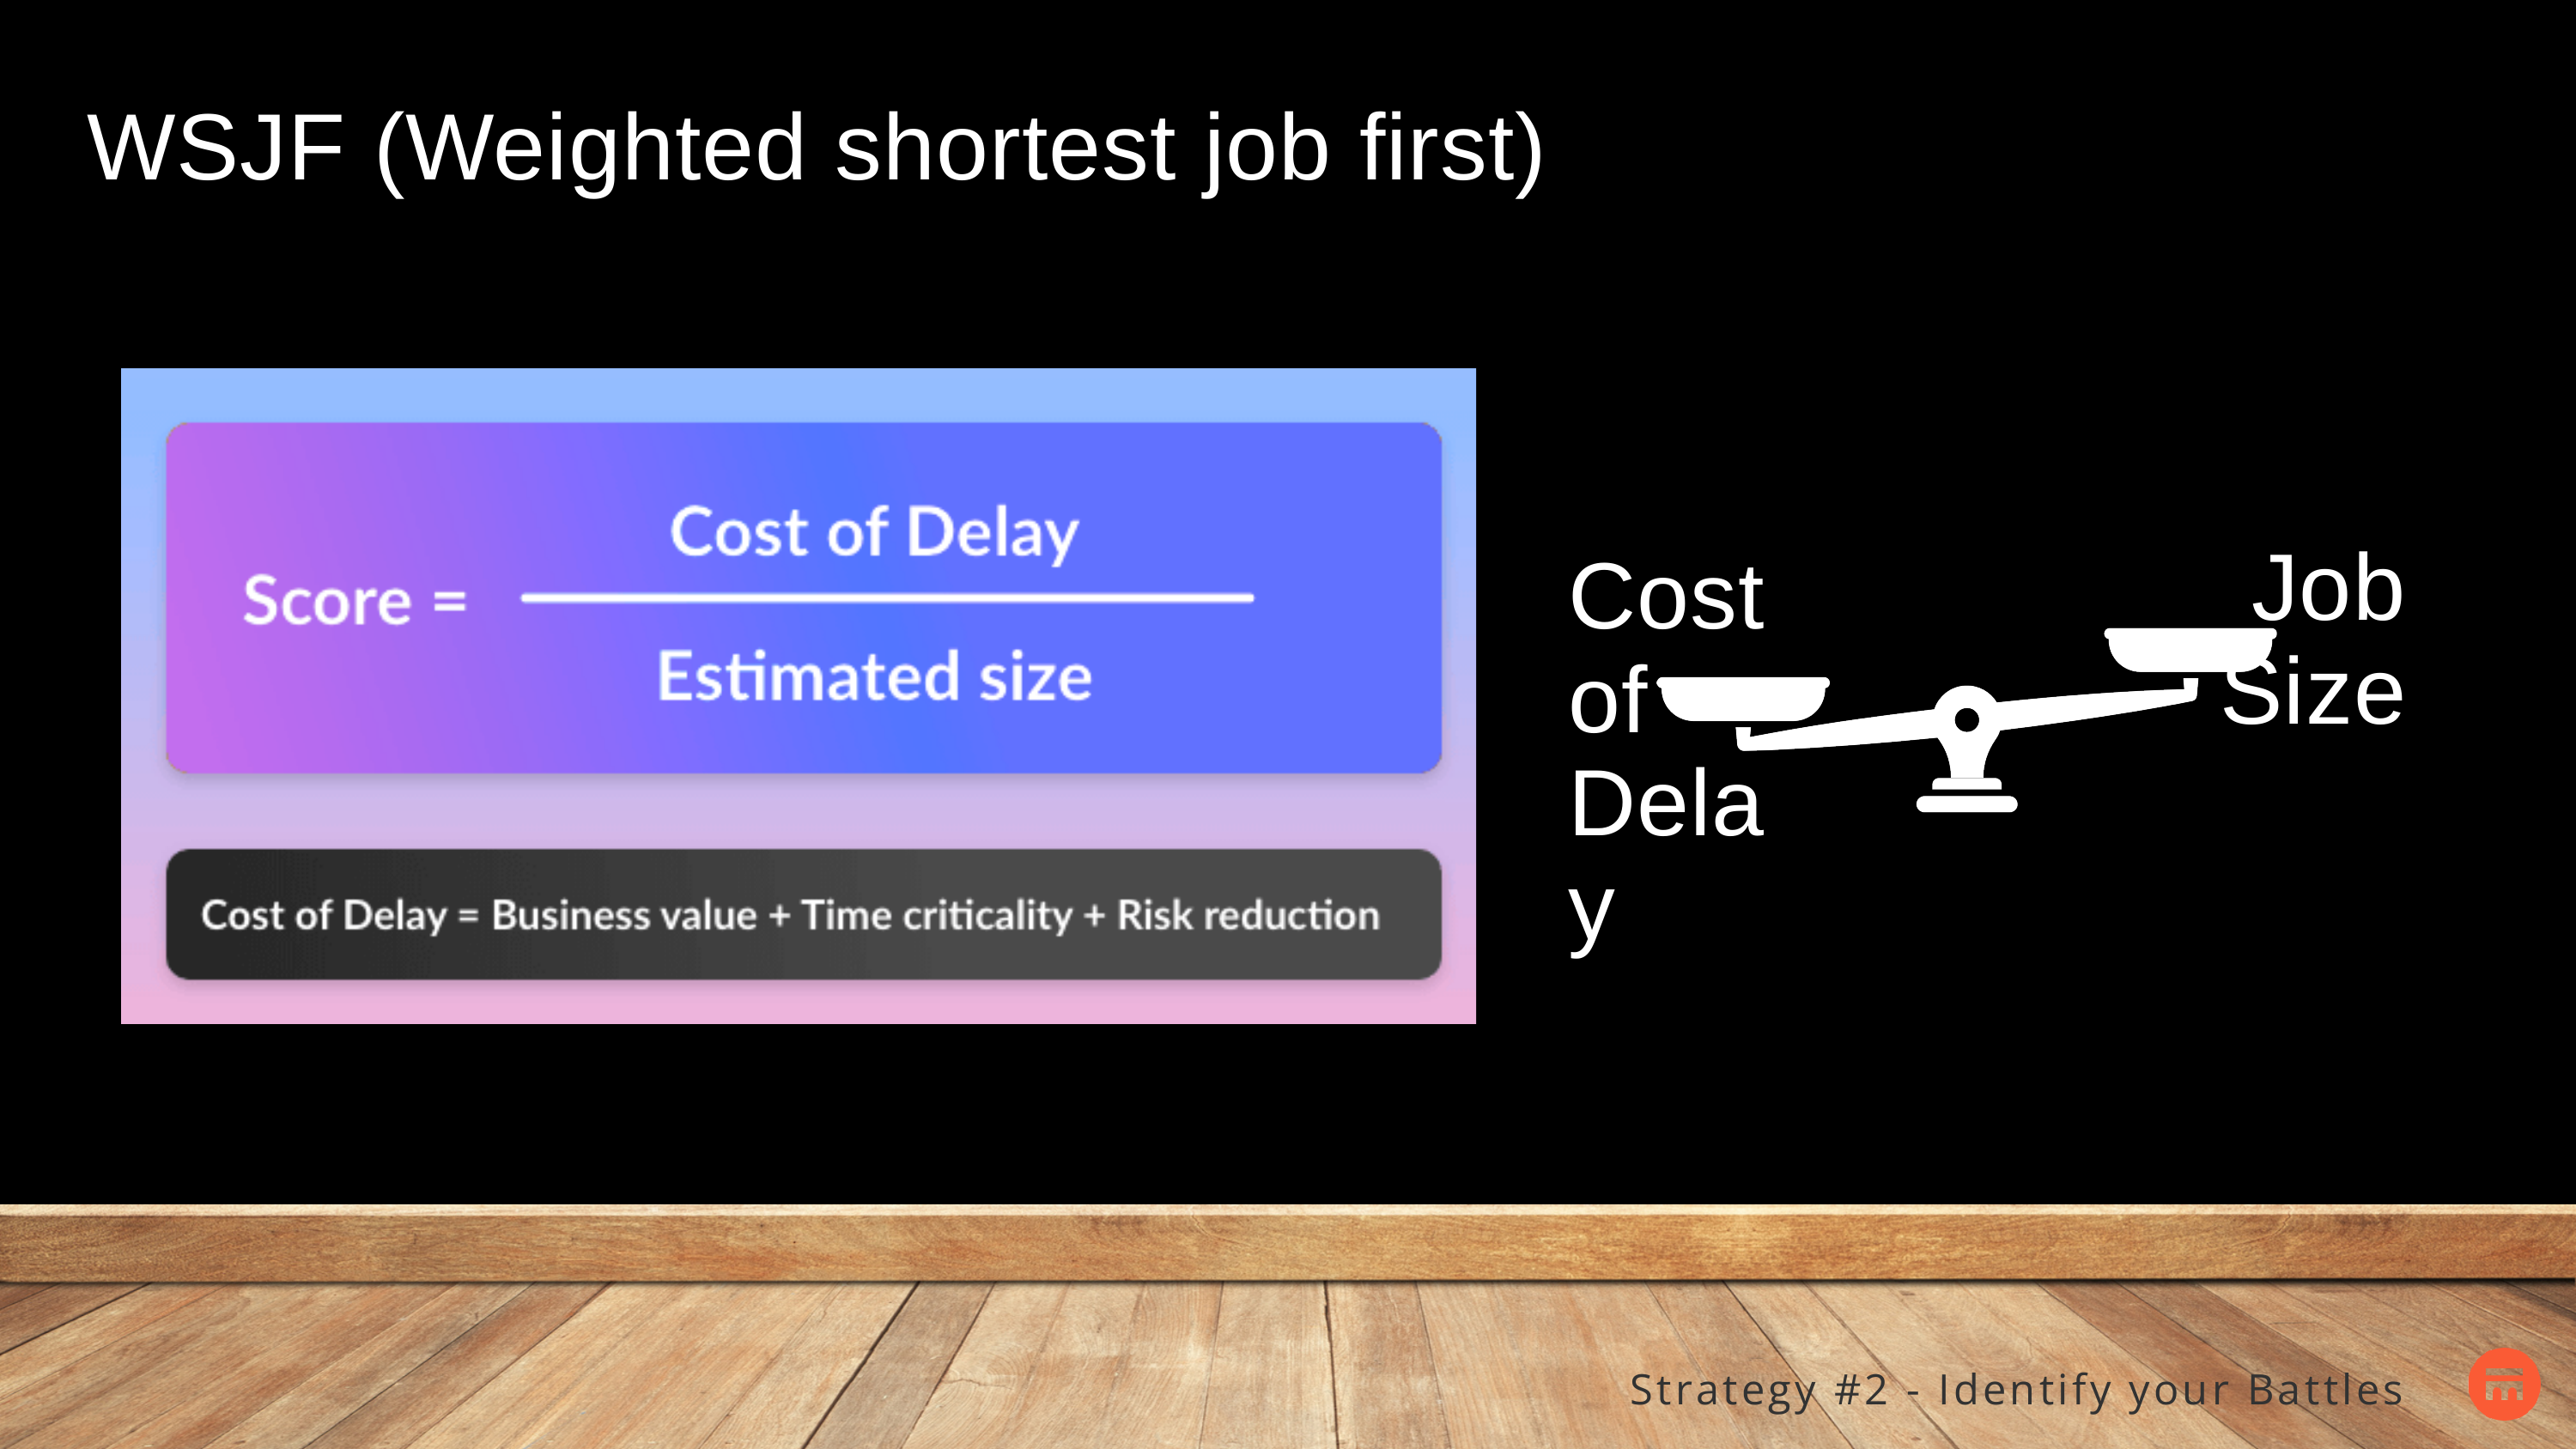

WSJF (Weighted shortest job first)

Job Size
Cost of Delay

Strategy #2 - Identify your Battles